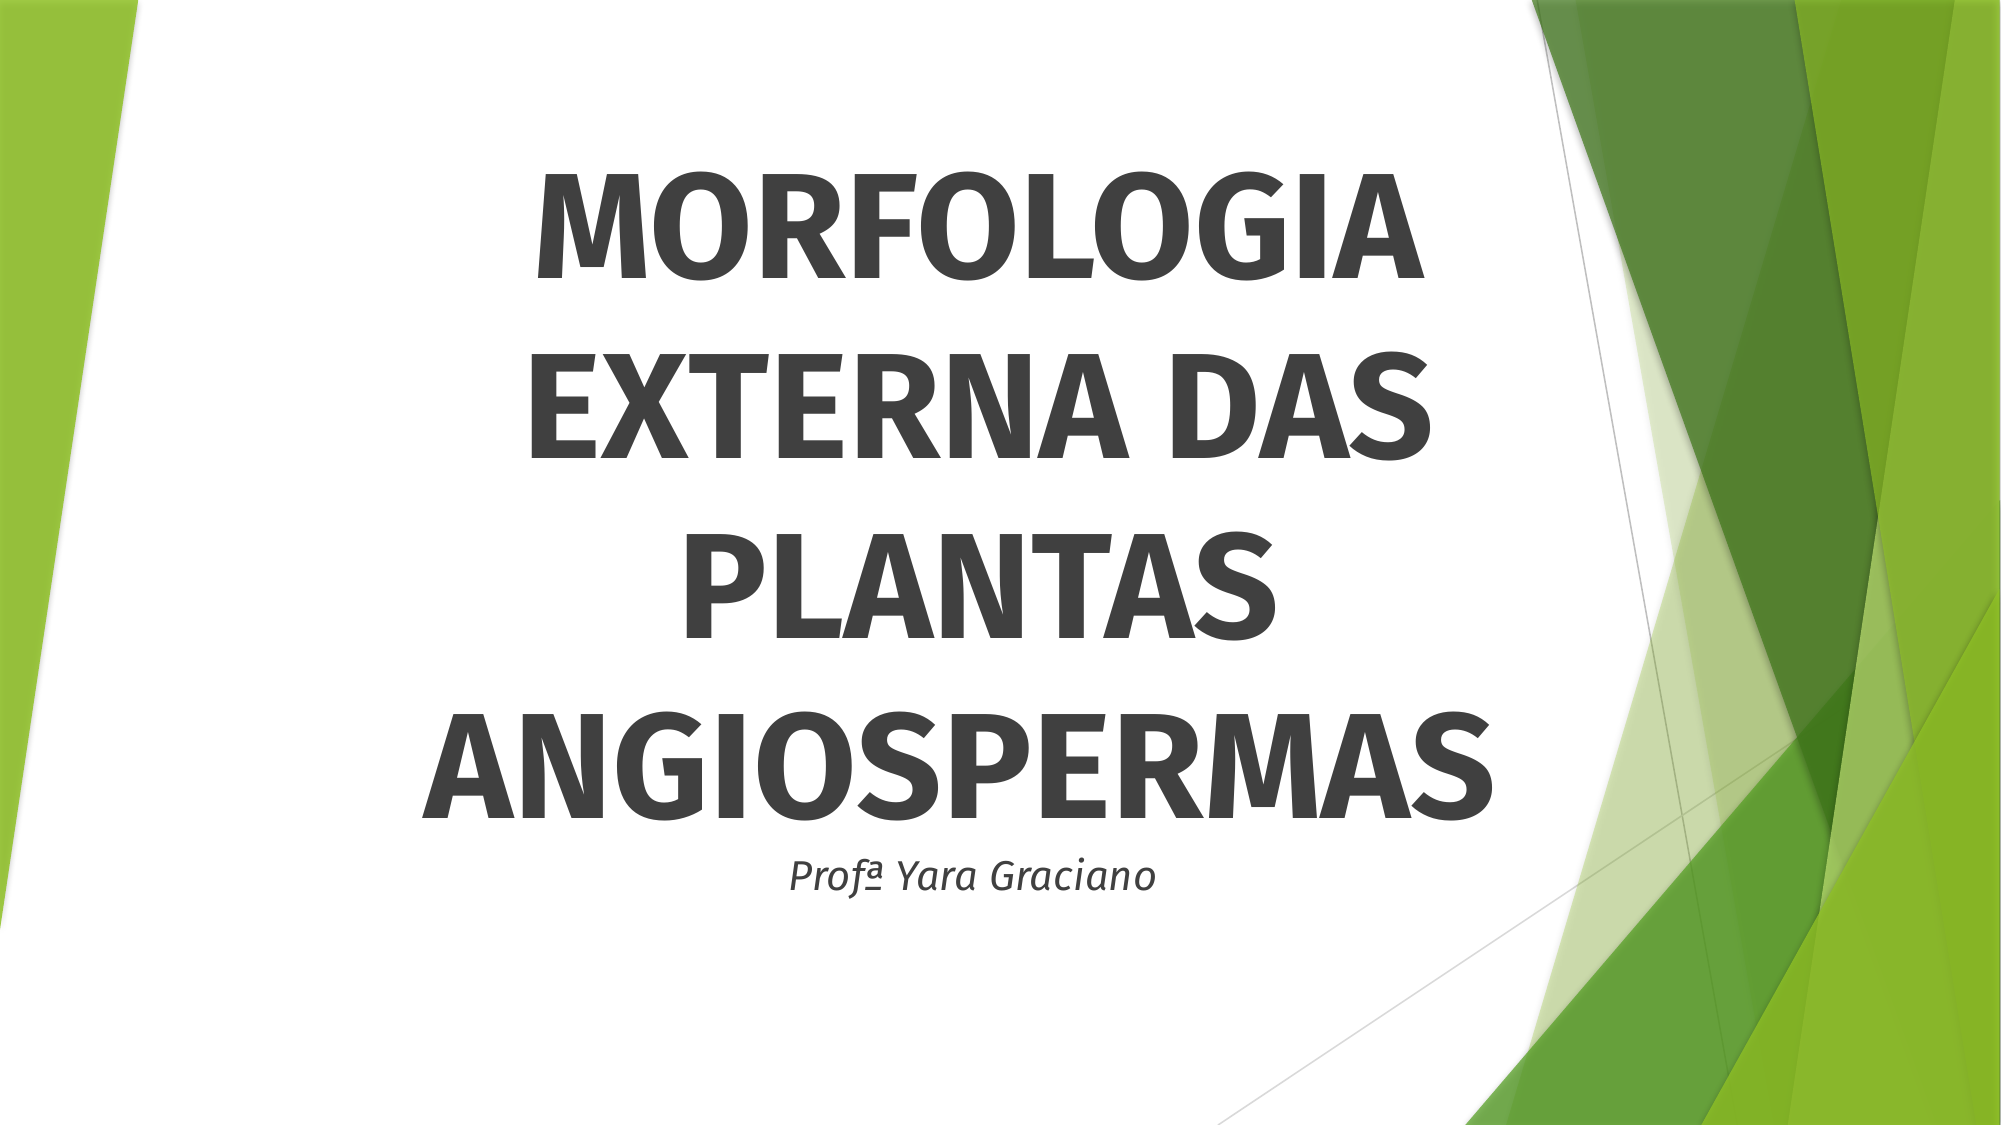

# MORFOLOGIA EXTERNA DAS PLANTAS ANGIOSPERMAS Profª Yara Graciano